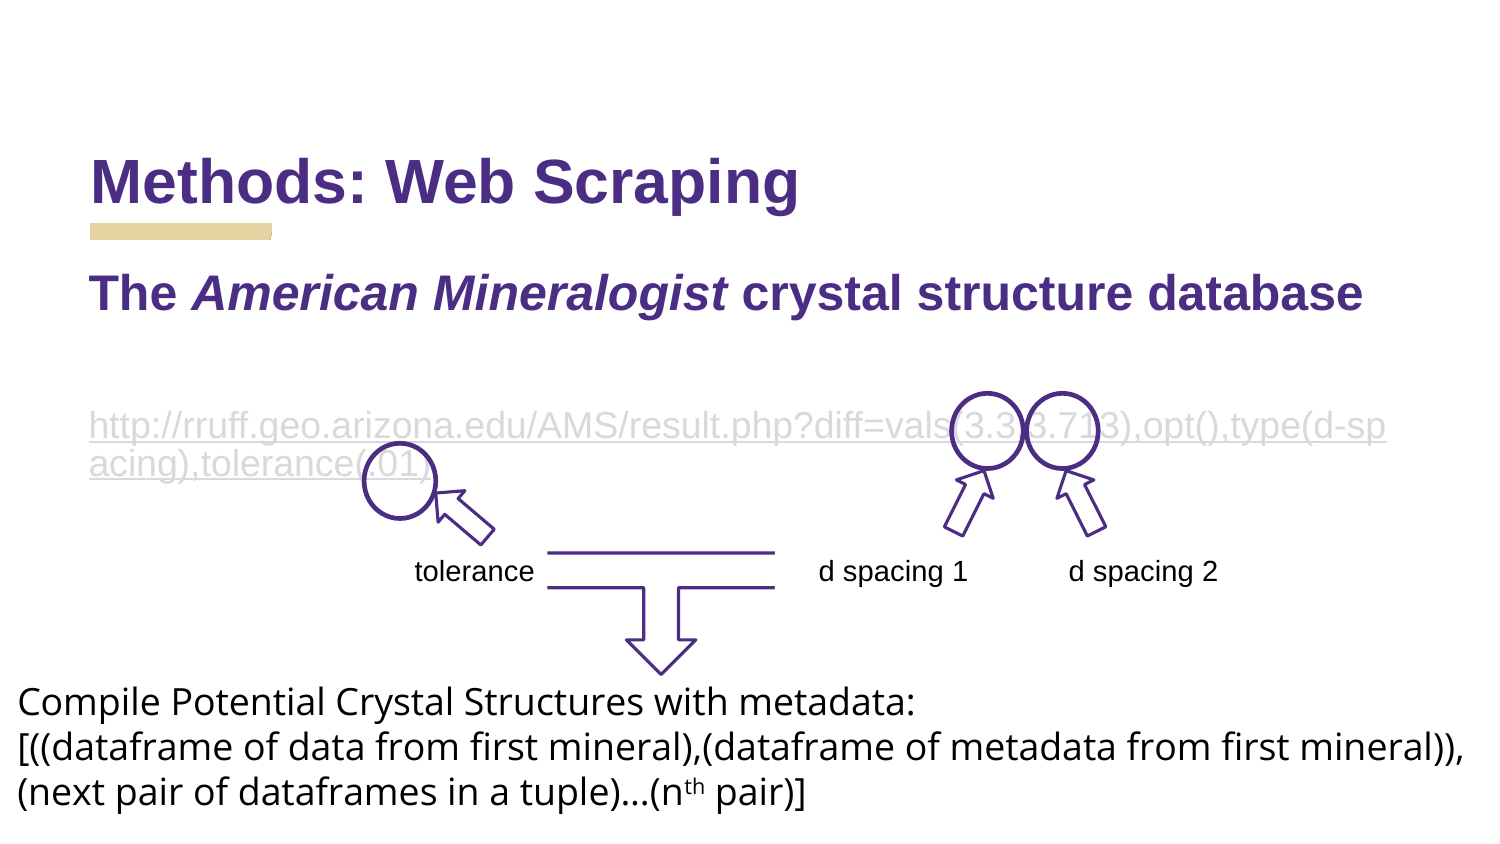

# Methods: Web Scraping
The American Mineralogist crystal structure database

http://rruff.geo.arizona.edu/AMS/result.php?diff=vals(3.3,3.713),opt(),type(d-spacing),tolerance(.01)

tolerance
d spacing 1
d spacing 2

Compile Potential Crystal Structures with metadata:
[((dataframe of data from first mineral),(dataframe of metadata from first mineral)), (next pair of dataframes in a tuple)...(nth pair)]